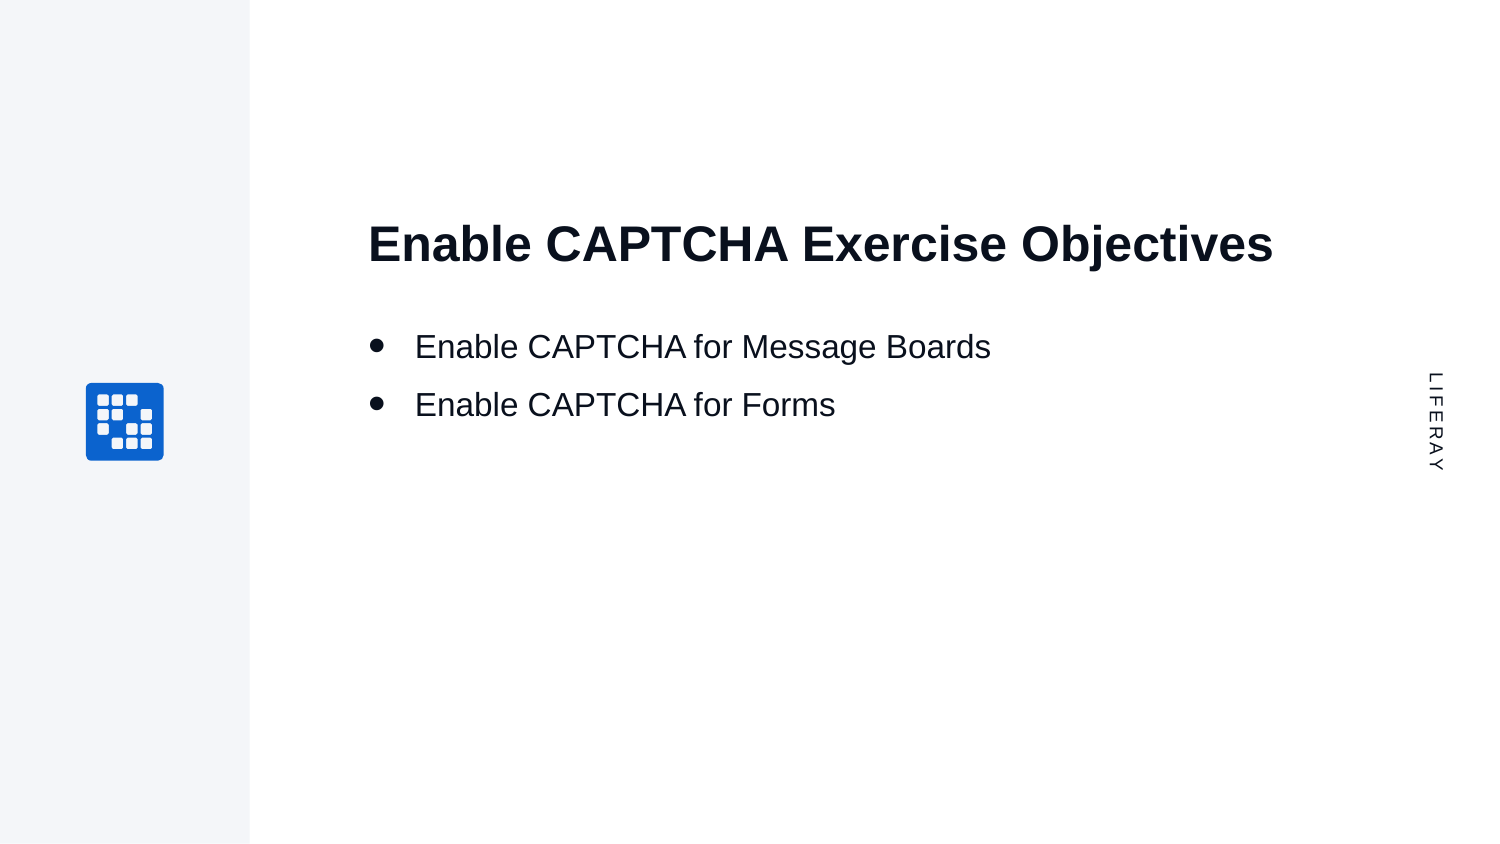

# Enable CAPTCHA Exercise Objectives
Enable CAPTCHA for Message Boards
Enable CAPTCHA for Forms